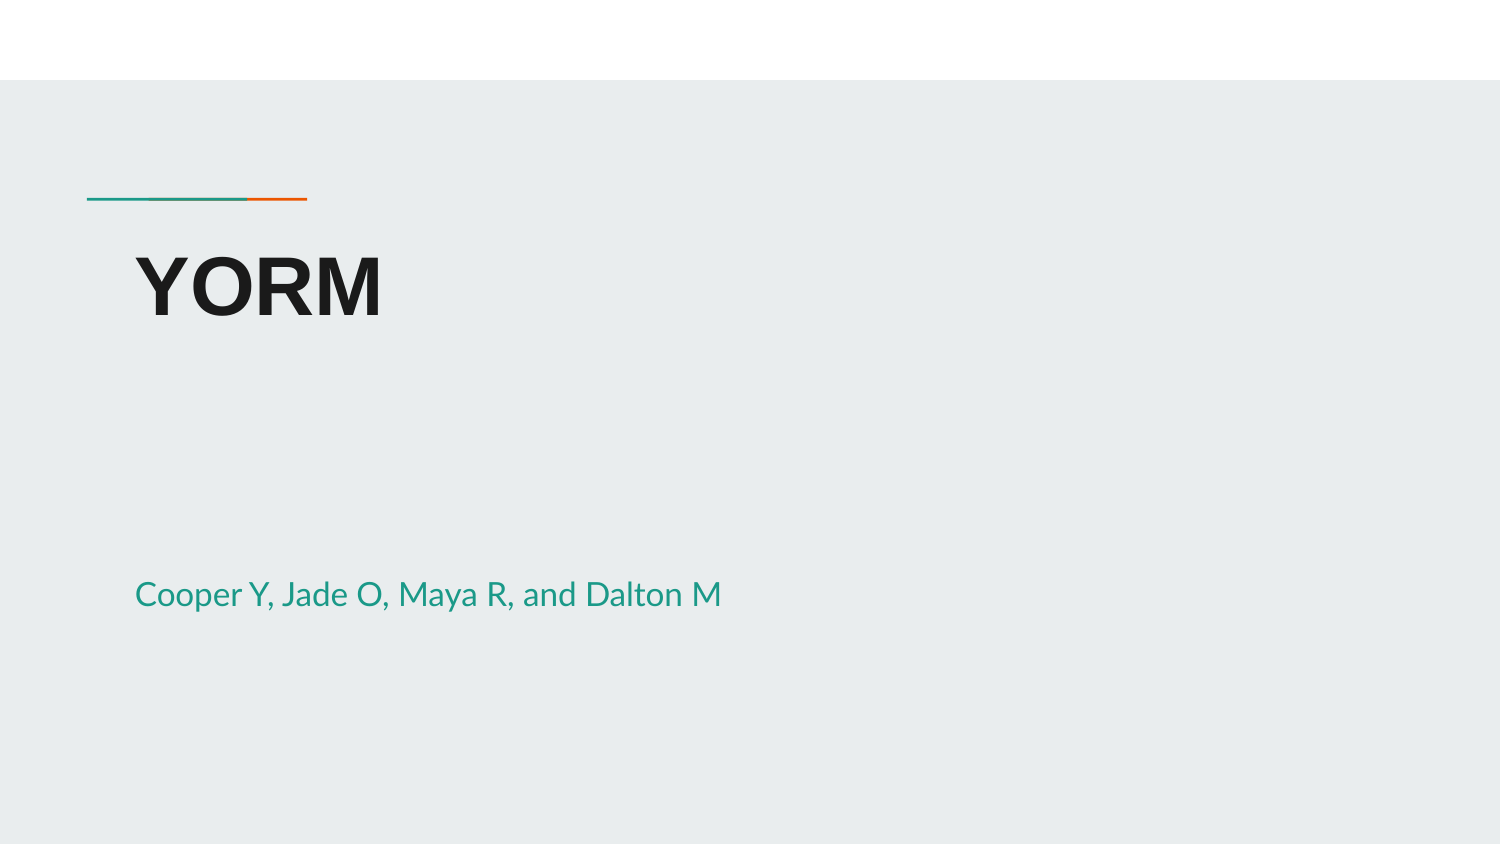

# YORM
Cooper Y, Jade O, Maya R, and Dalton M